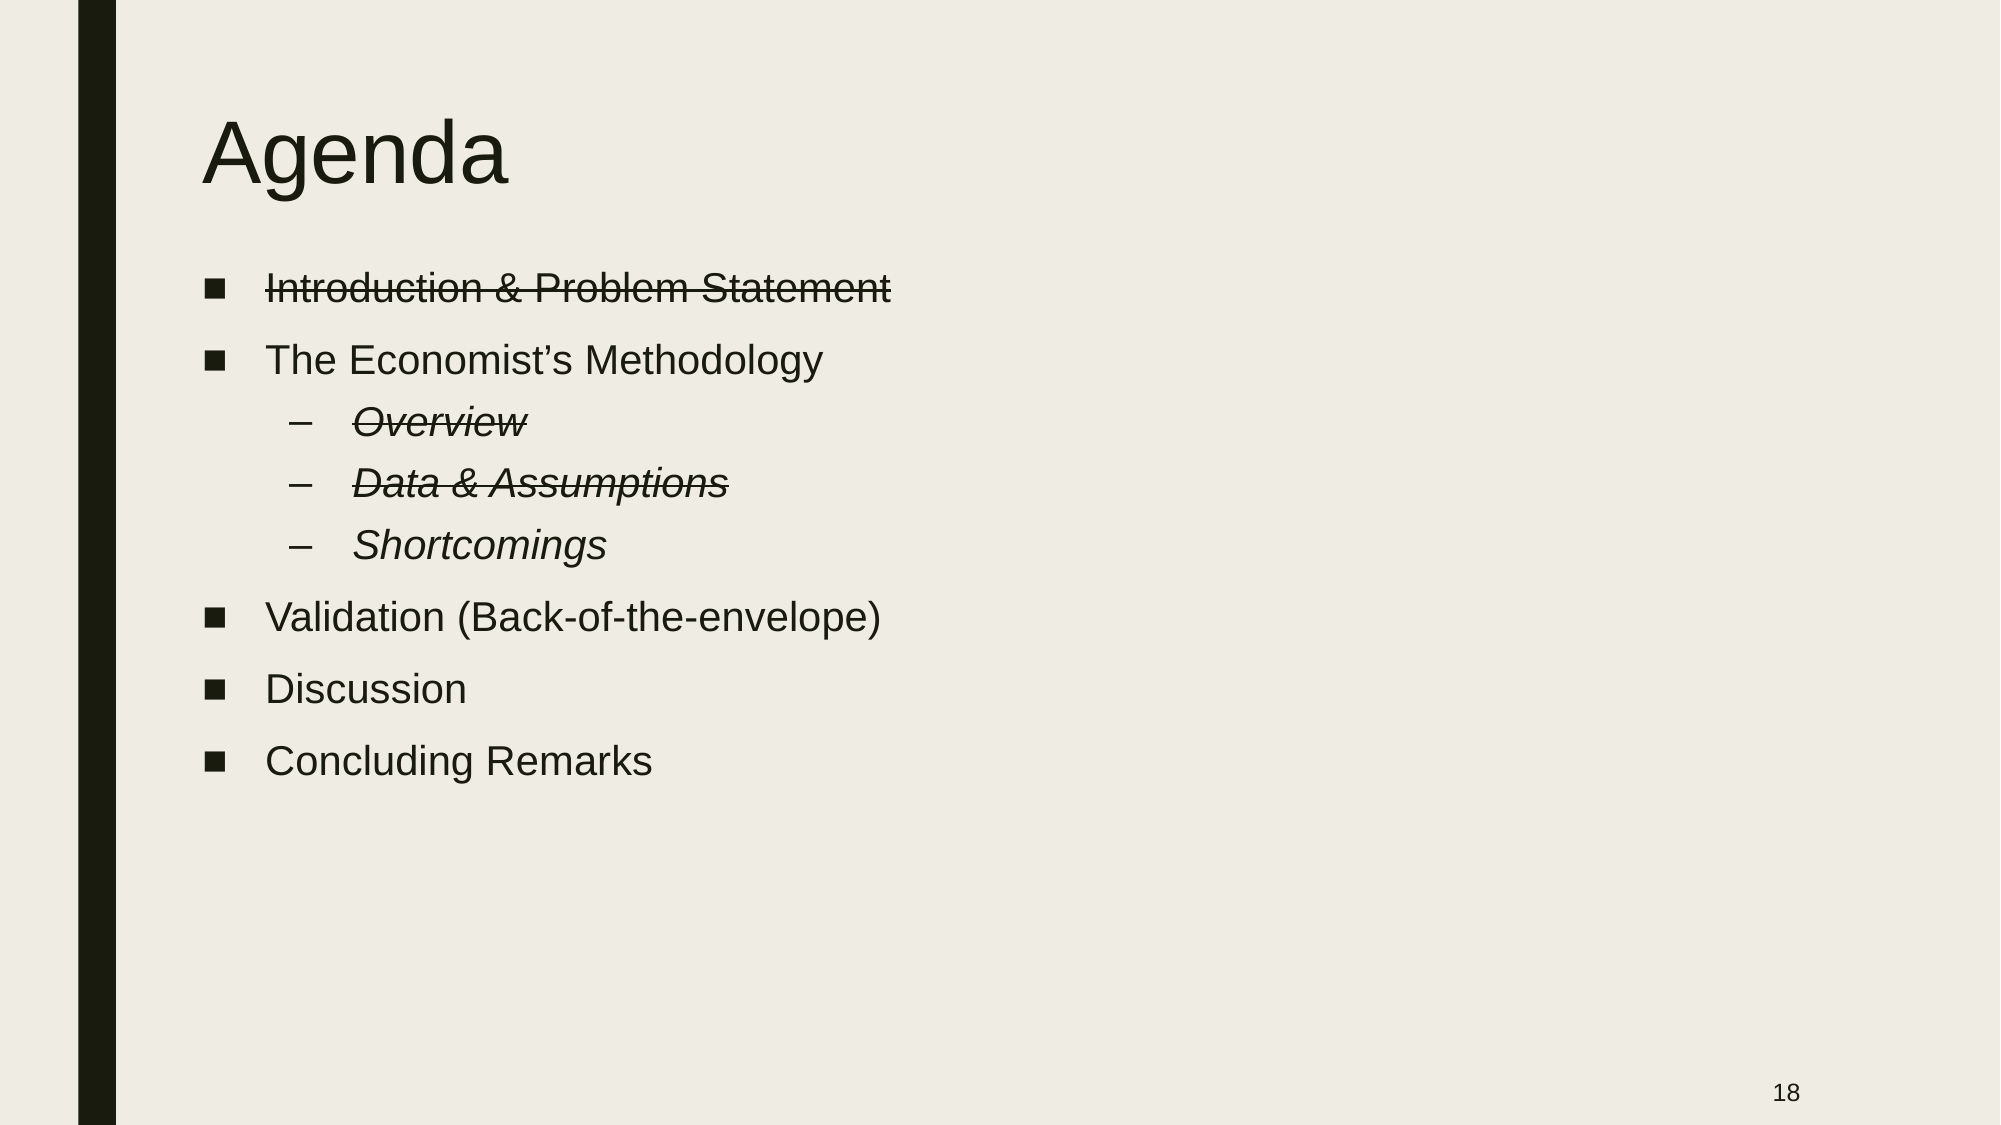

# Agenda
Introduction & Problem Statement
The Economist’s Methodology
Overview
Data & Assumptions
Shortcomings
Validation (Back-of-the-envelope)
Discussion
Concluding Remarks
18